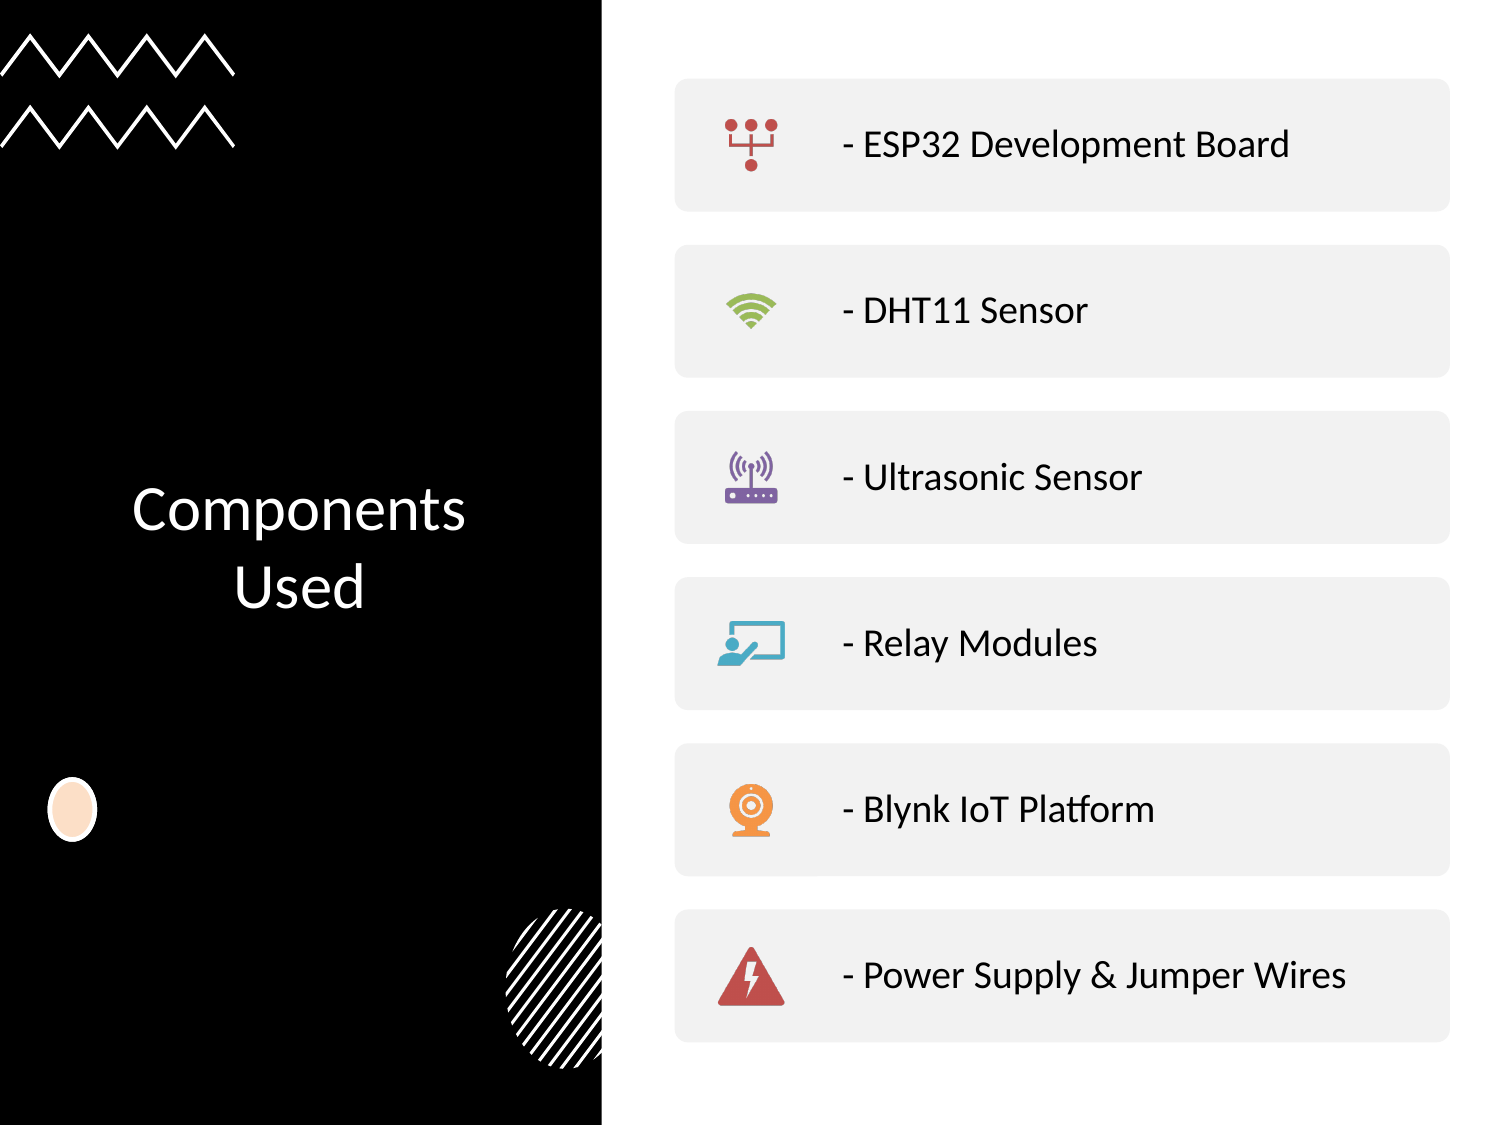

- ESP32 Development Board
- DHT11 Sensor
- Ultrasonic Sensor
- Relay Modules
- Blynk IoT Platform
- Power Supply & Jumper Wires
# Components Used